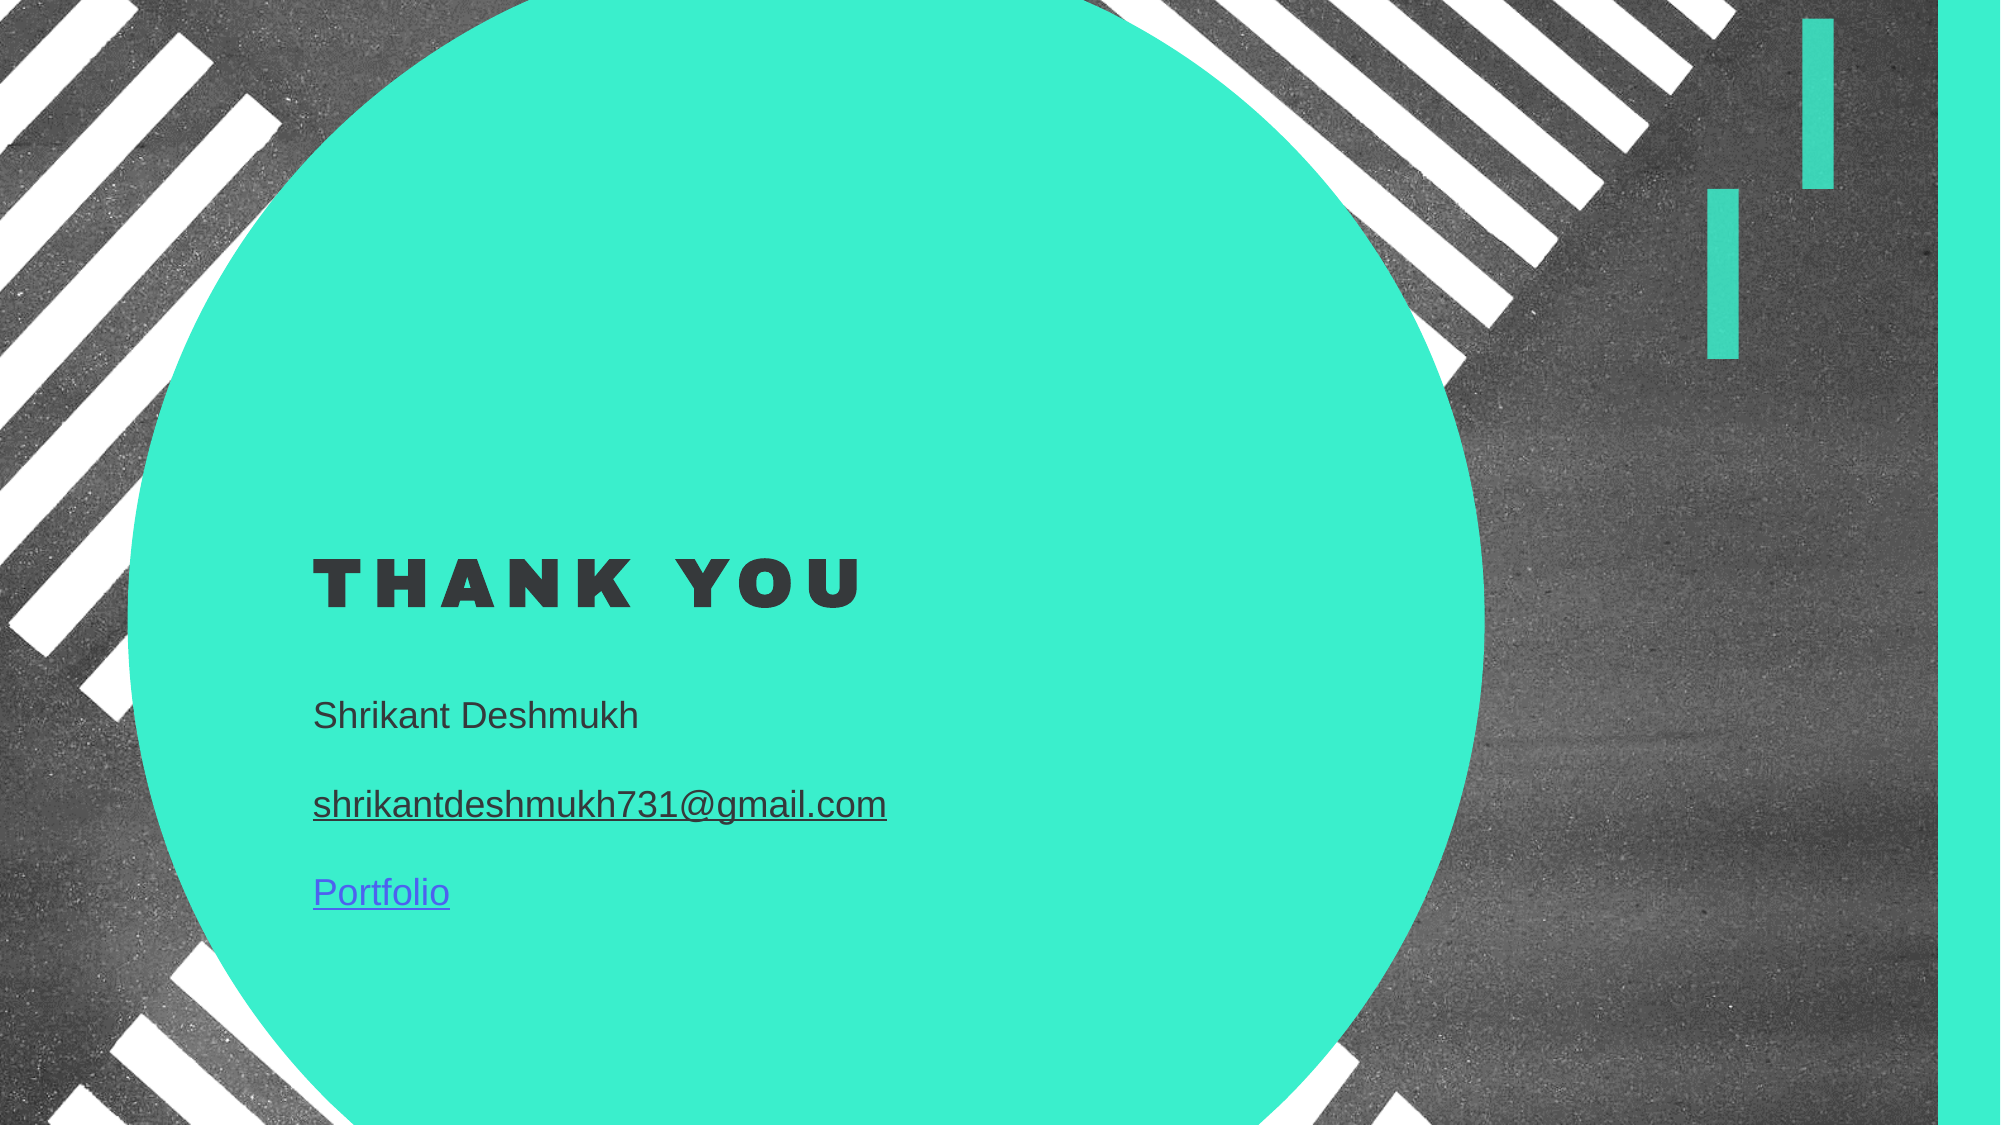

# THANK YOU
Shrikant Deshmukh
shrikantdeshmukh731@gmail.com
Portfolio